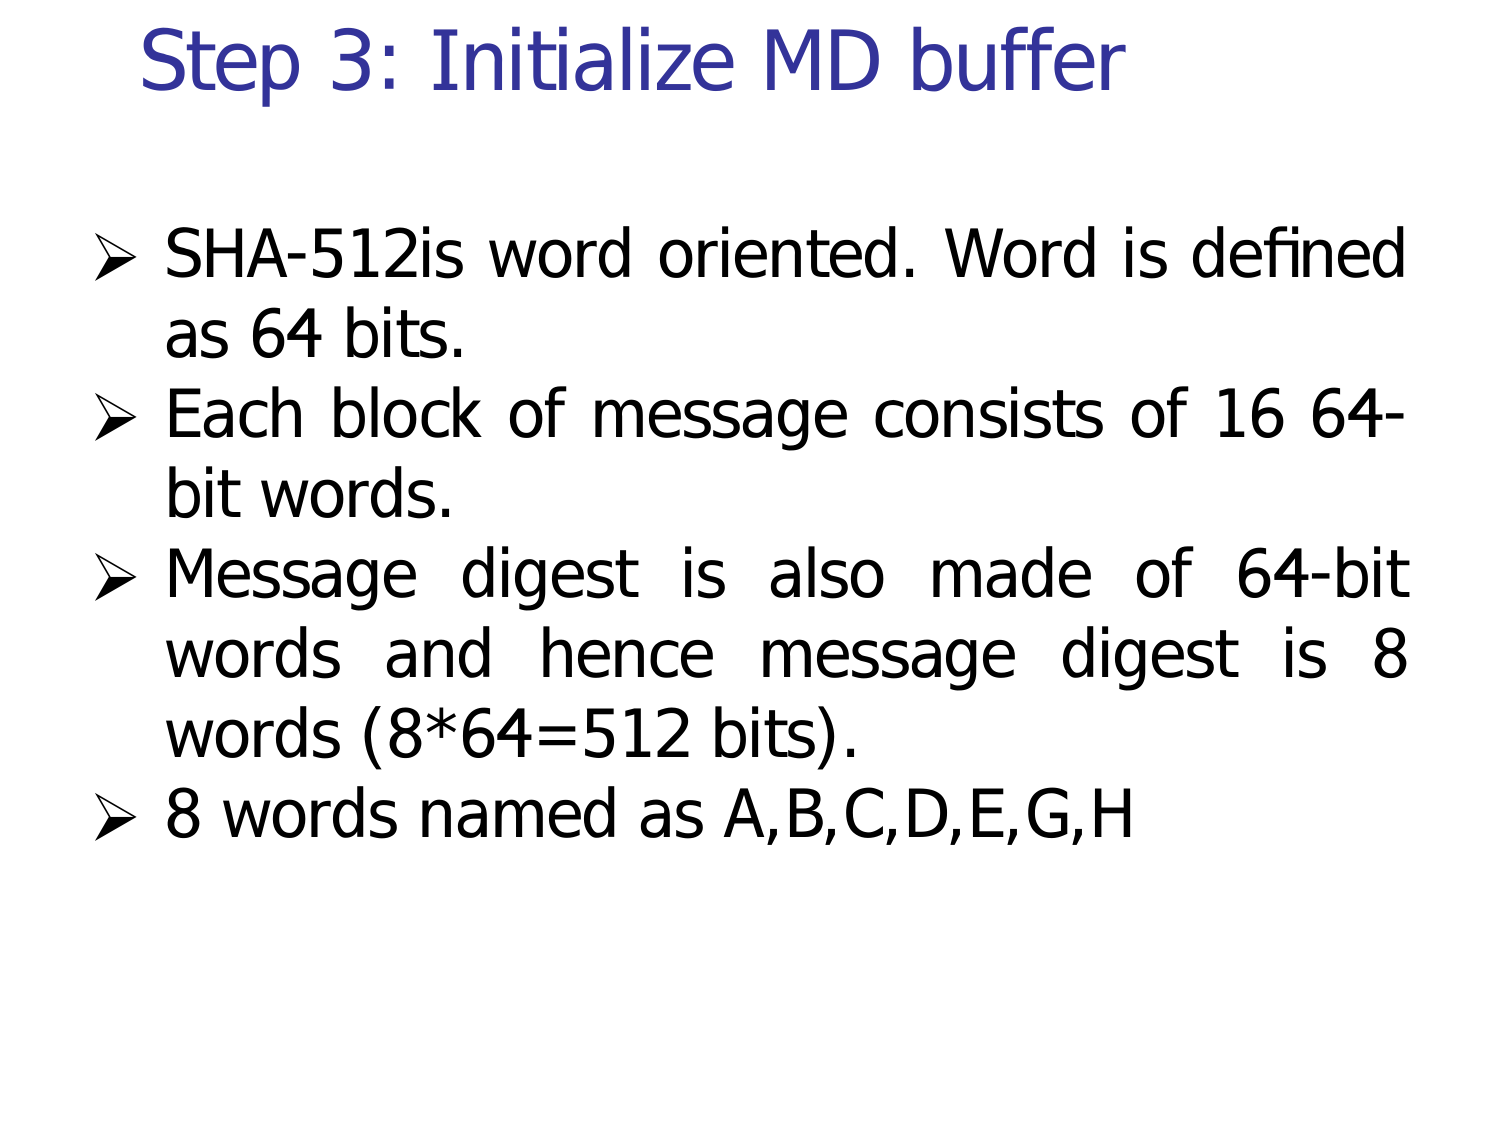

Step 3: Initialize MD buffer
SHA-512is word oriented. Word is defined as 64 bits.
Each block of message consists of 16 64-bit words.
Message digest is also made of 64-bit words and hence message digest is 8 words (8*64=512 bits).
8 words named as A,B,C,D,E,G,H